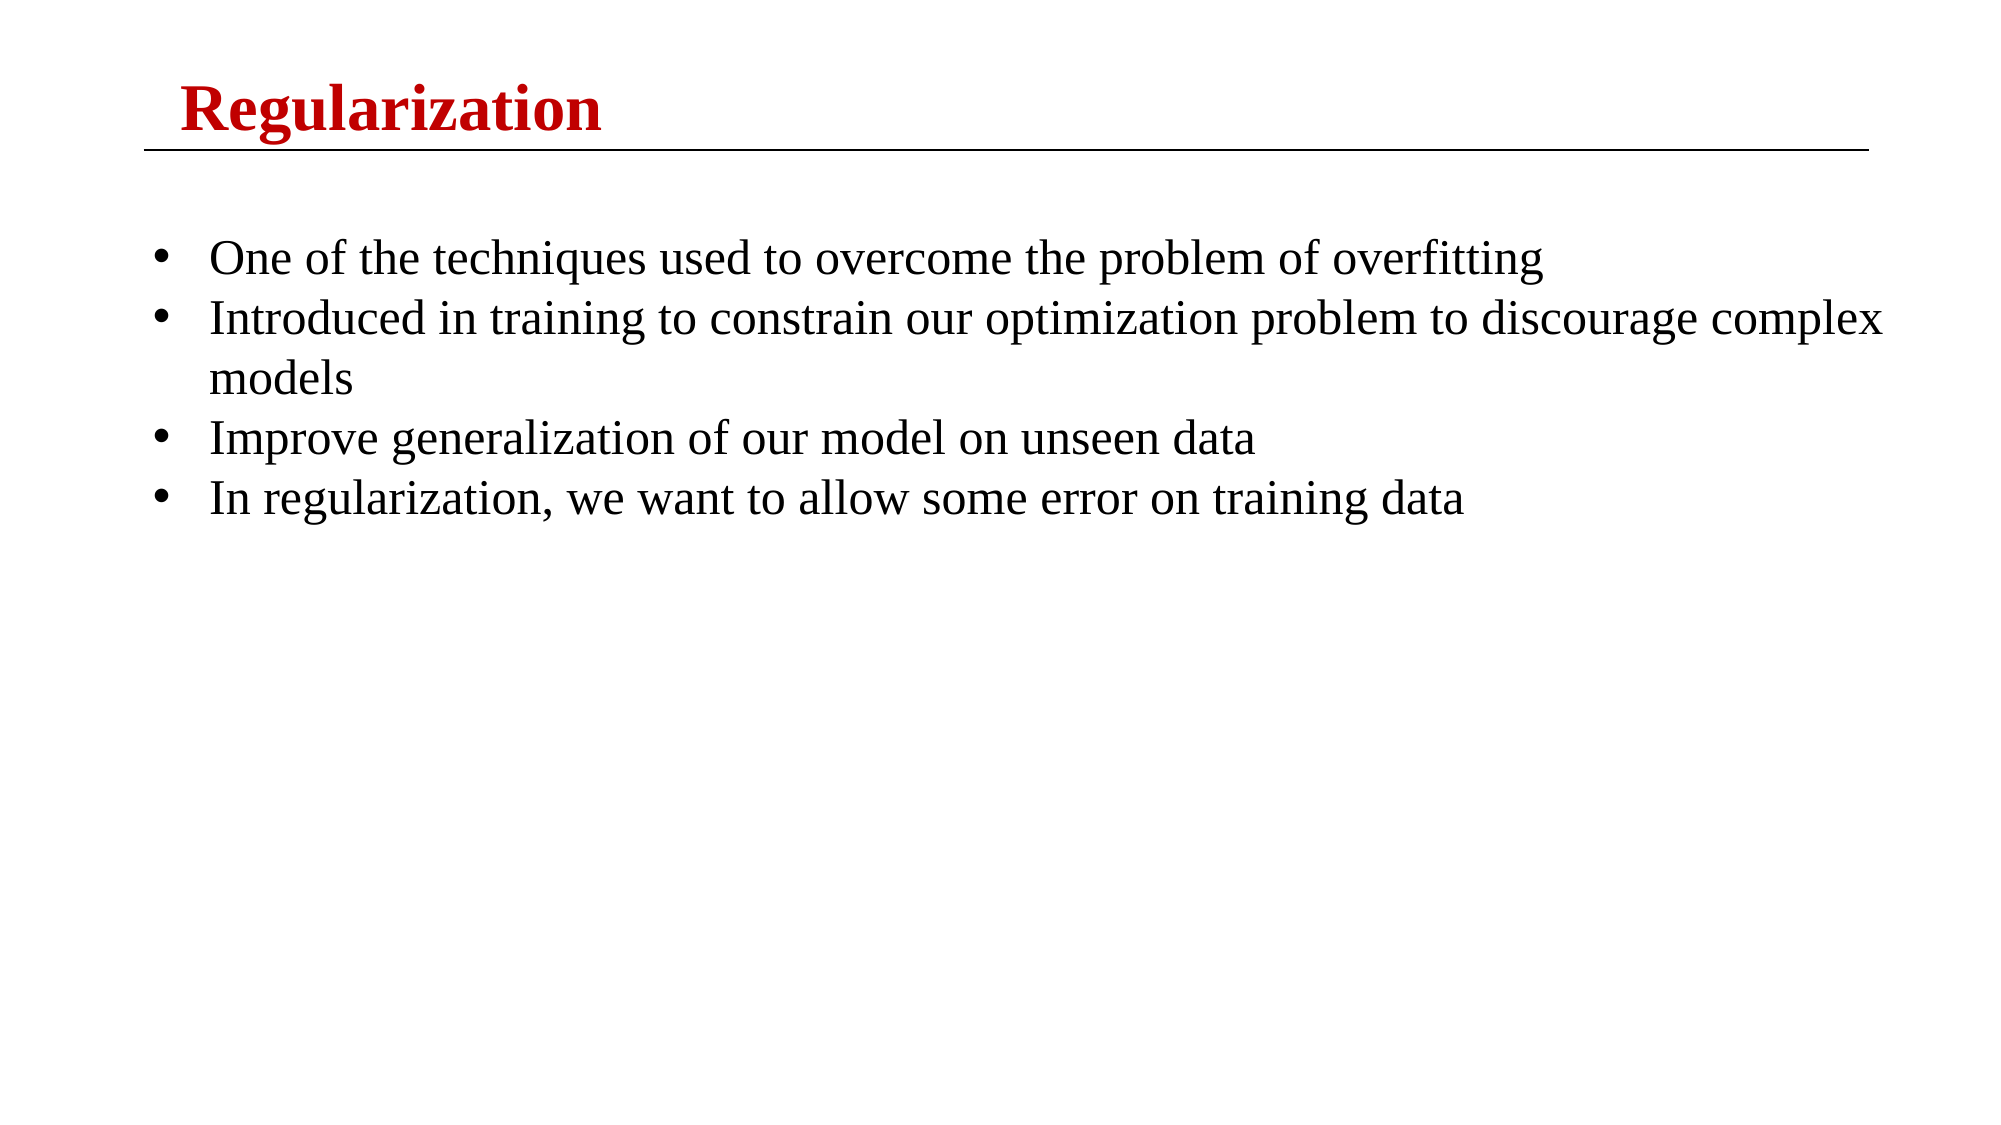

# Regularization
One of the techniques used to overcome the problem of overfitting
Introduced in training to constrain our optimization problem to discourage complex models
Improve generalization of our model on unseen data
In regularization, we want to allow some error on training data